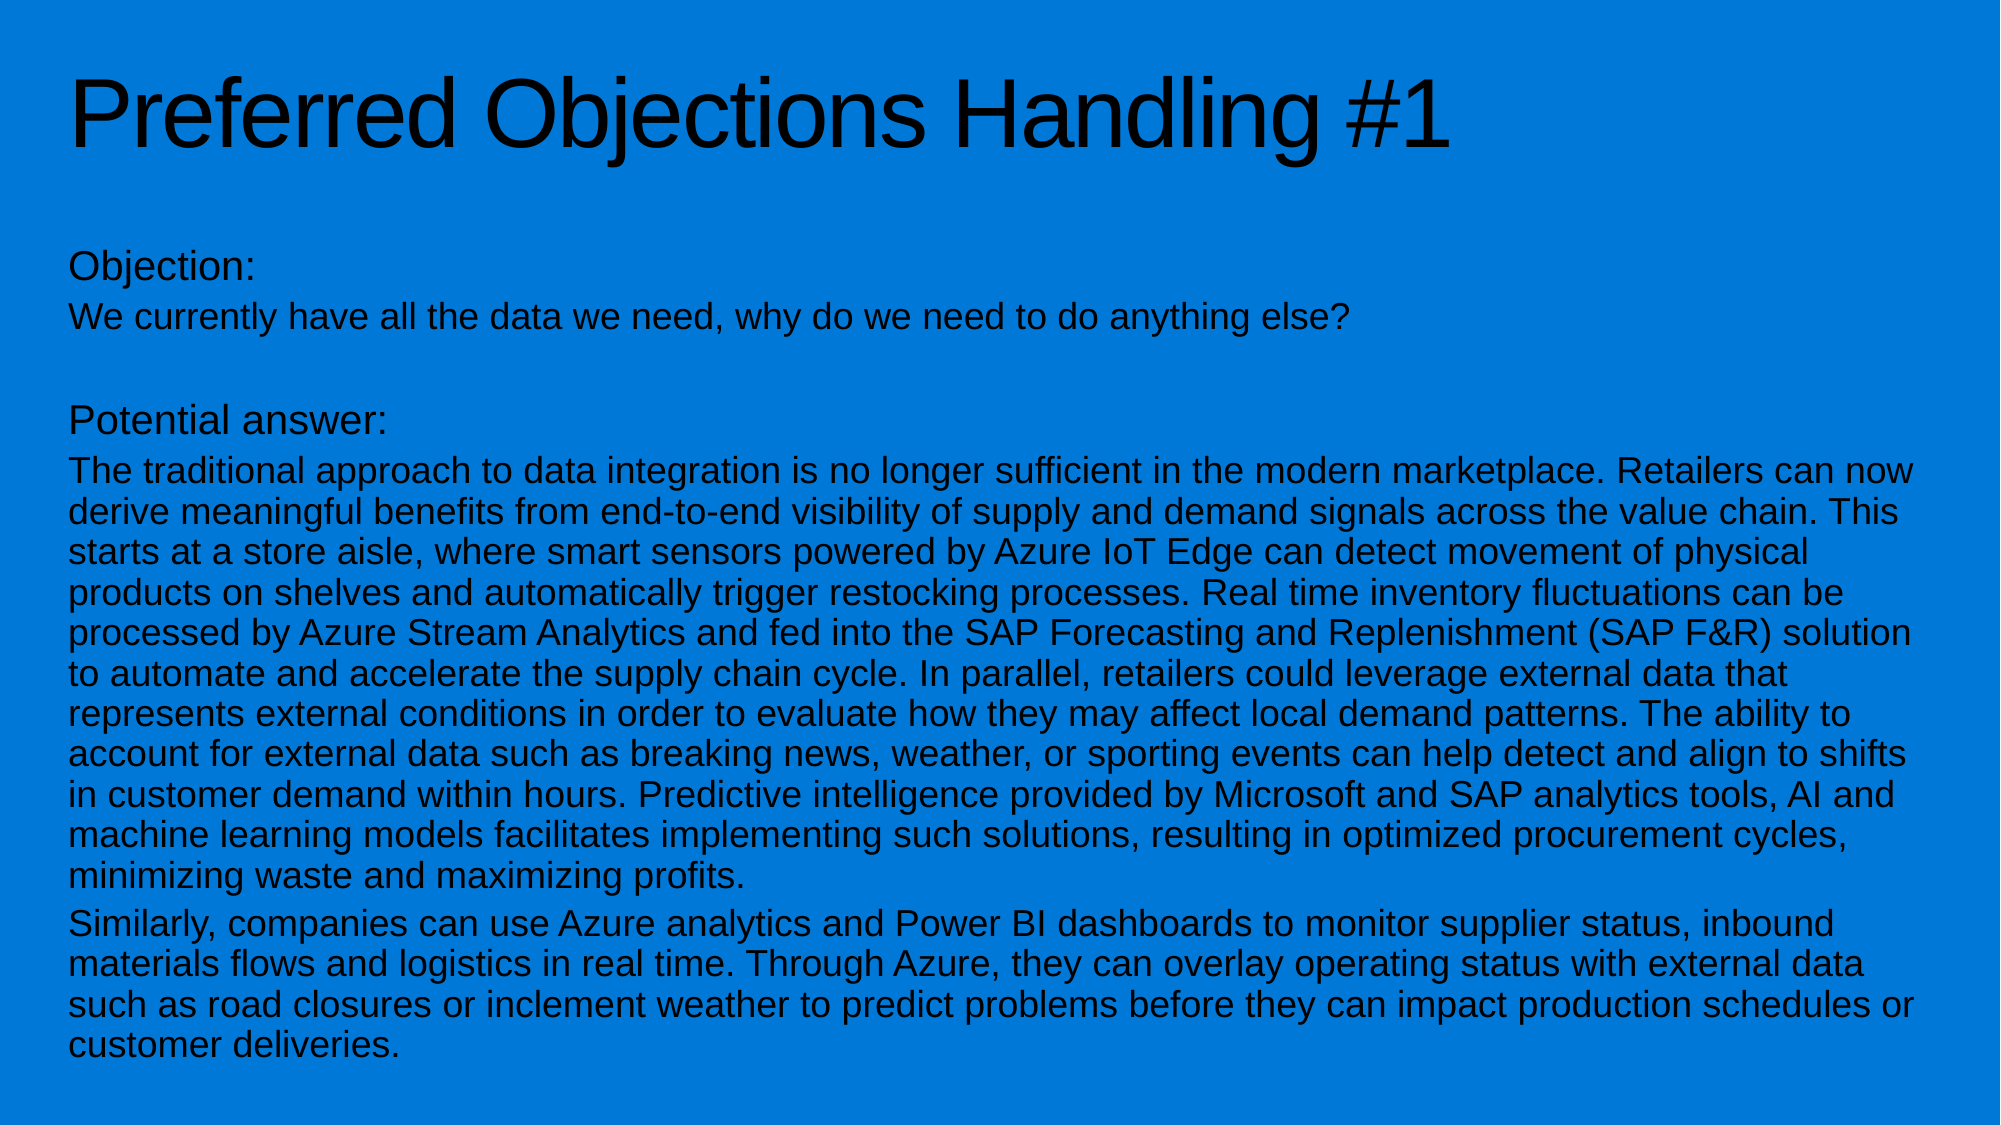

# Preferred Objections Handling #1
Objection:
We currently have all the data we need, why do we need to do anything else?

Potential answer:
The traditional approach to data integration is no longer sufficient in the modern marketplace. Retailers can now derive meaningful benefits from end-to-end visibility of supply and demand signals across the value chain. This starts at a store aisle, where smart sensors powered by Azure IoT Edge can detect movement of physical products on shelves and automatically trigger restocking processes. Real time inventory fluctuations can be processed by Azure Stream Analytics and fed into the SAP Forecasting and Replenishment (SAP F&R) solution to automate and accelerate the supply chain cycle. In parallel, retailers could leverage external data that represents external conditions in order to evaluate how they may affect local demand patterns. The ability to account for external data such as breaking news, weather, or sporting events can help detect and align to shifts in customer demand within hours. Predictive intelligence provided by Microsoft and SAP analytics tools, AI and machine learning models facilitates implementing such solutions, resulting in optimized procurement cycles, minimizing waste and maximizing profits.
Similarly, companies can use Azure analytics and Power BI dashboards to monitor supplier status, inbound materials flows and logistics in real time. Through Azure, they can overlay operating status with external data such as road closures or inclement weather to predict problems before they can impact production schedules or customer deliveries.